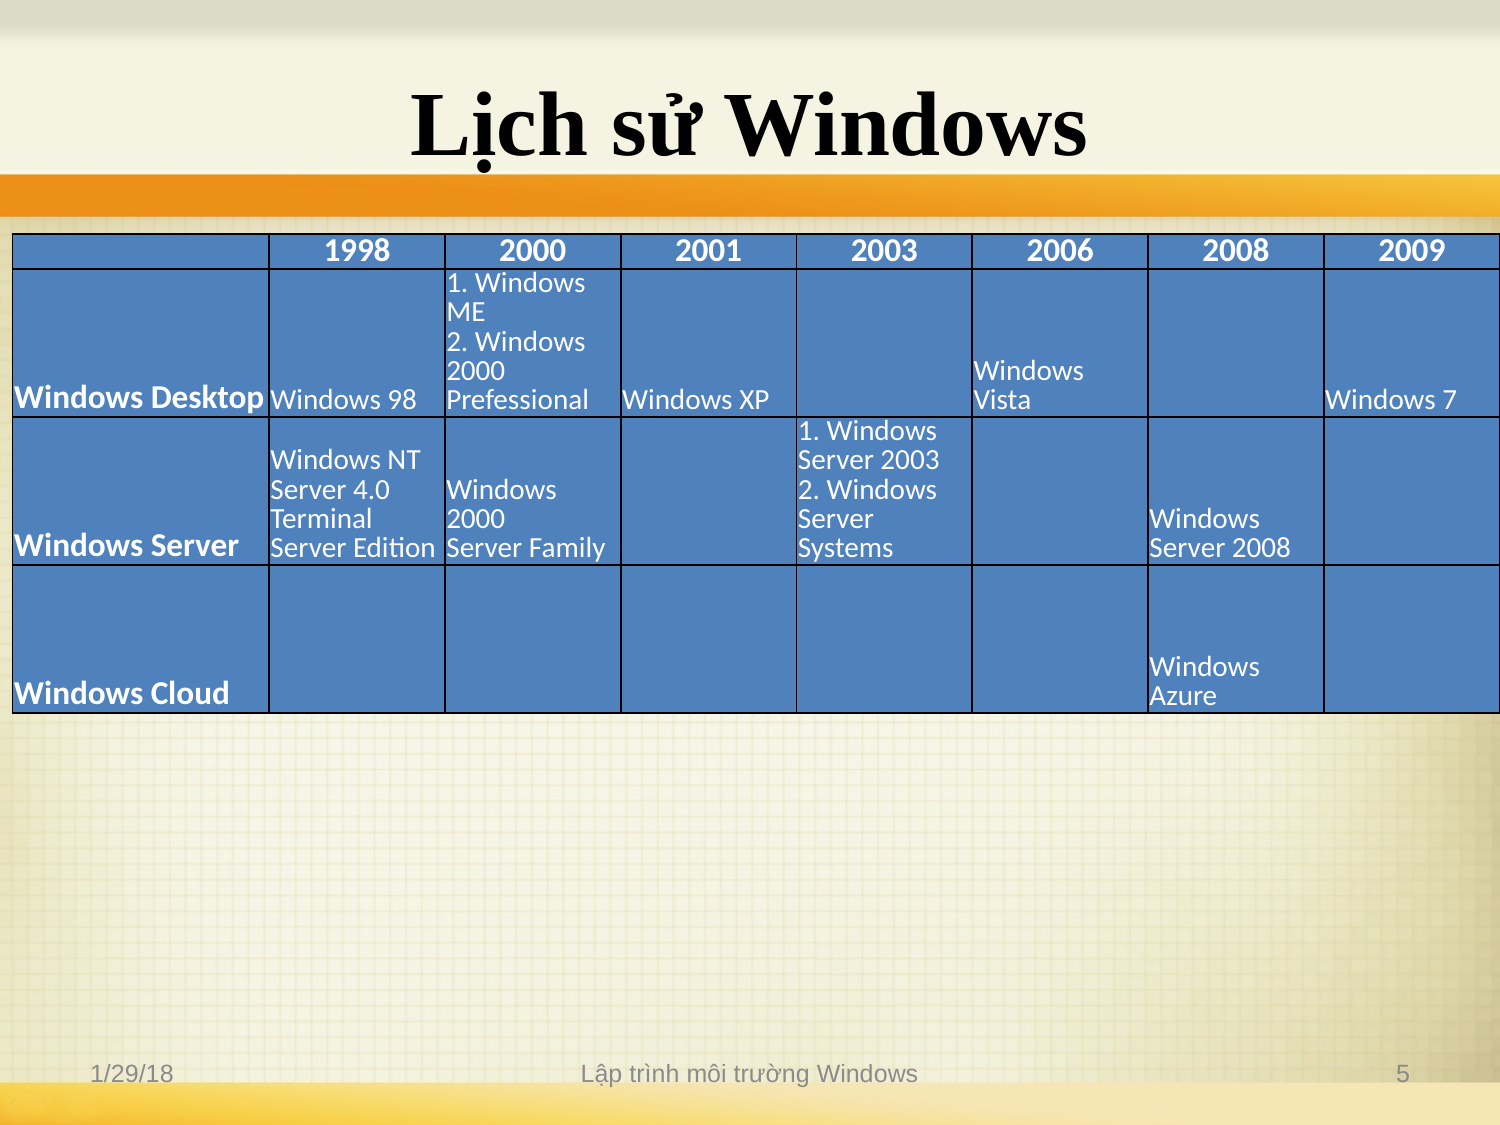

# Lịch sử Windows
|  | 1998 | 2000 | 2001 | 2003 | 2006 | 2008 | 2009 |
| --- | --- | --- | --- | --- | --- | --- | --- |
| Windows Desktop | Windows 98 | 1. Windows ME 2. Windows 2000 Prefessional | Windows XP |  | Windows Vista |  | Windows 7 |
| Windows Server | Windows NT Server 4.0 Terminal Server Edition | Windows 2000 Server Family |  | 1. Windows Server 2003 2. Windows Server Systems |  | Windows Server 2008 |  |
| Windows Cloud |  |  |  |  |  | Windows Azure |  |
1/29/18
Lập trình môi trường Windows
5